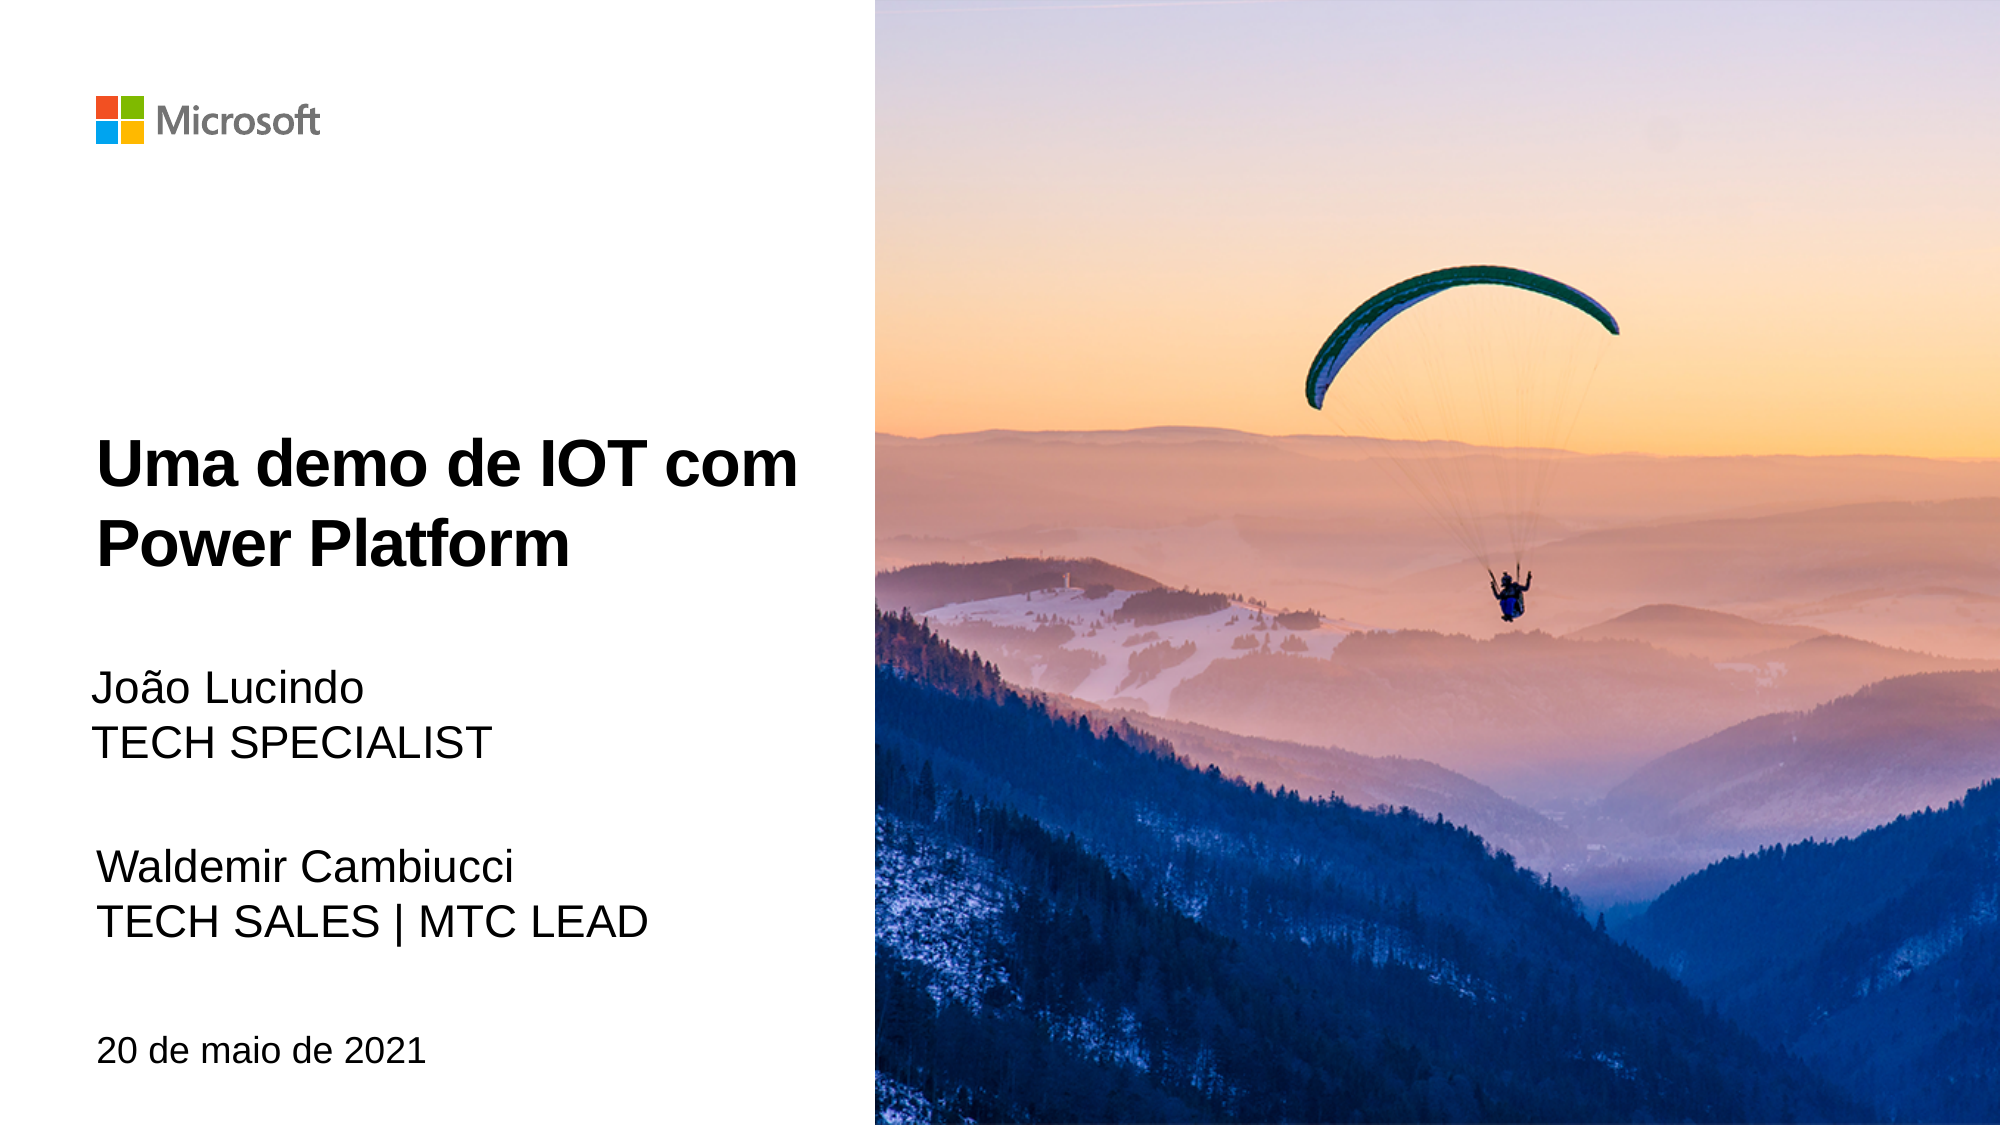

# Uma demo de IOT com Power Platform
João Lucindo
TECH SPECIALIST
Waldemir Cambiucci
TECH SALES | MTC LEAD
20 de maio de 2021